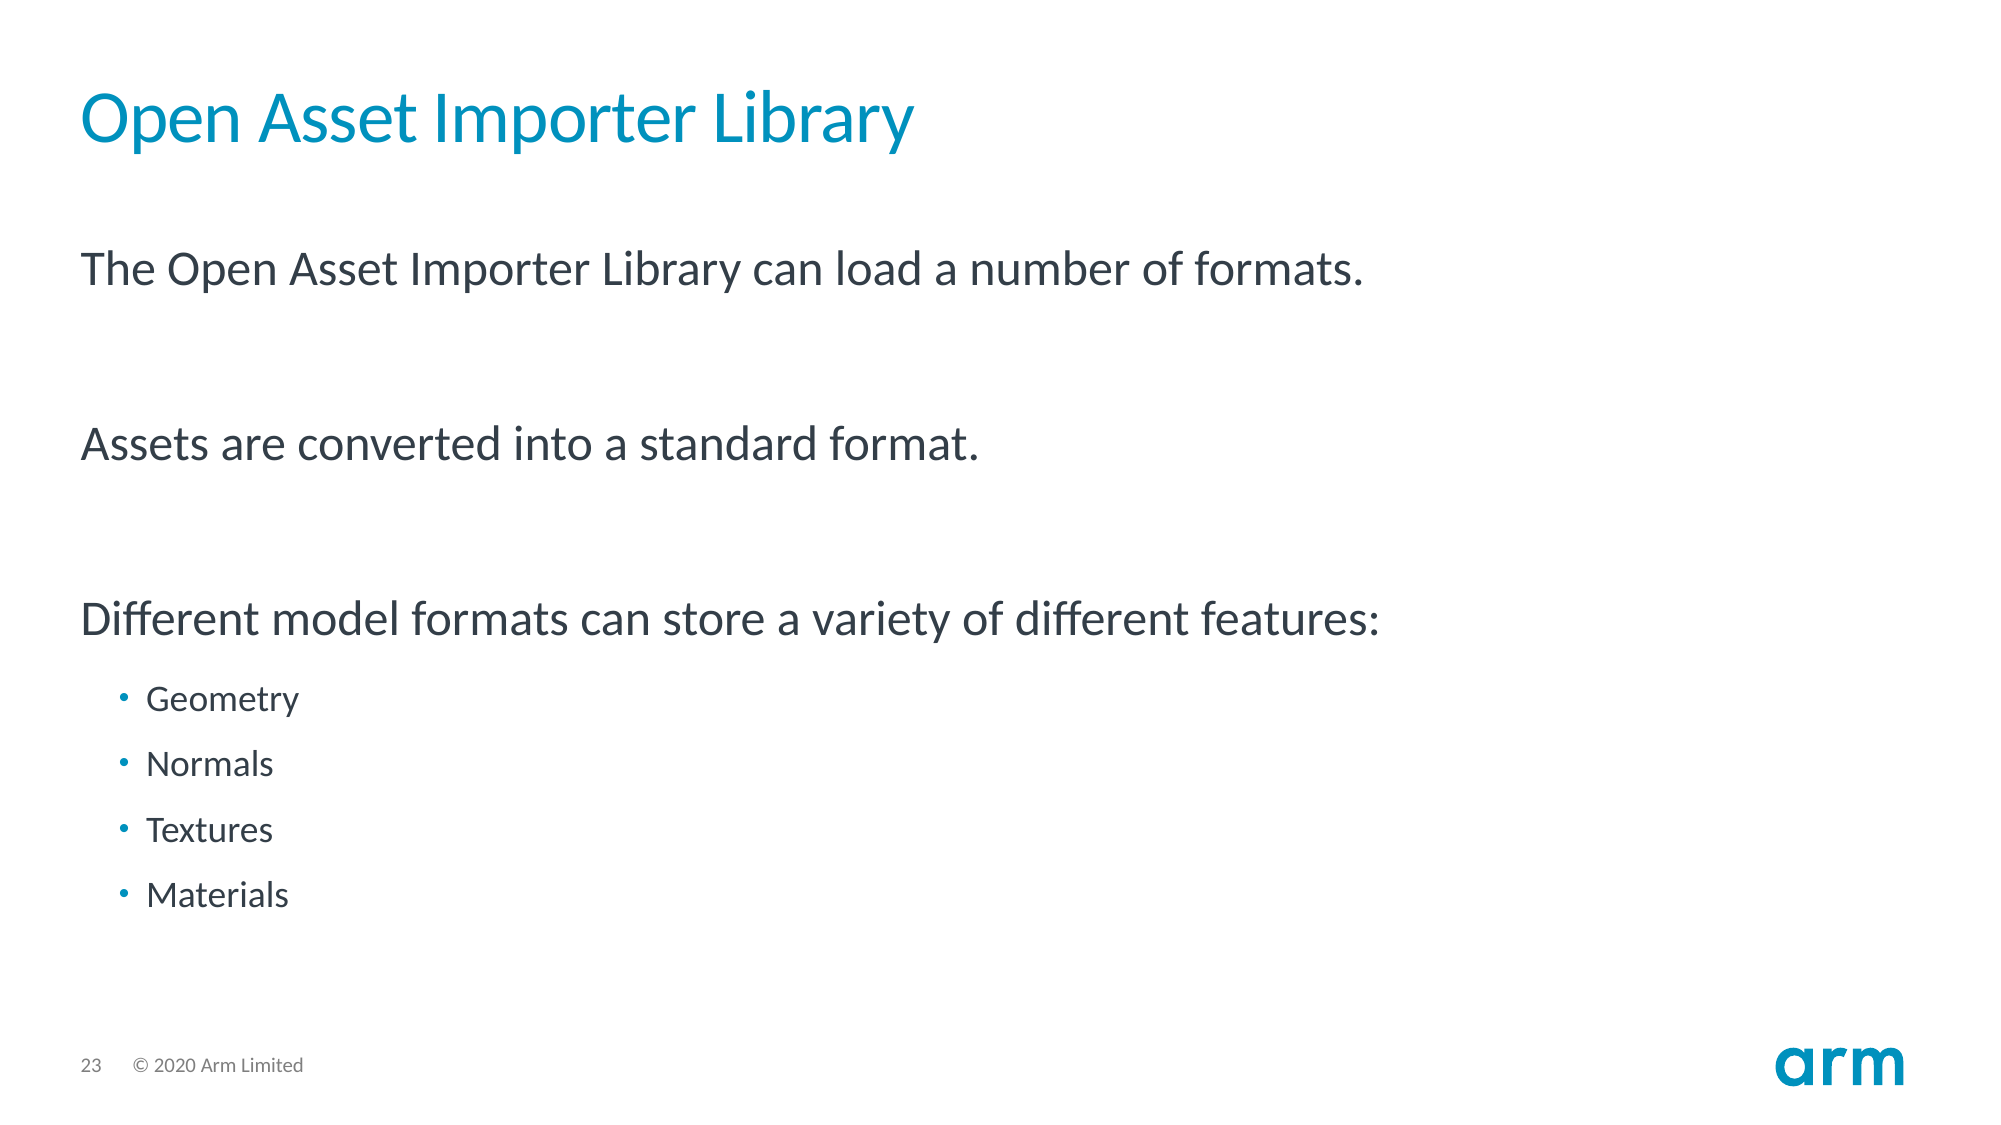

# Open Asset Importer Library
The Open Asset Importer Library can load a number of formats.

Assets are converted into a standard format.

Different model formats can store a variety of different features:
Geometry
Normals
Textures
Materials